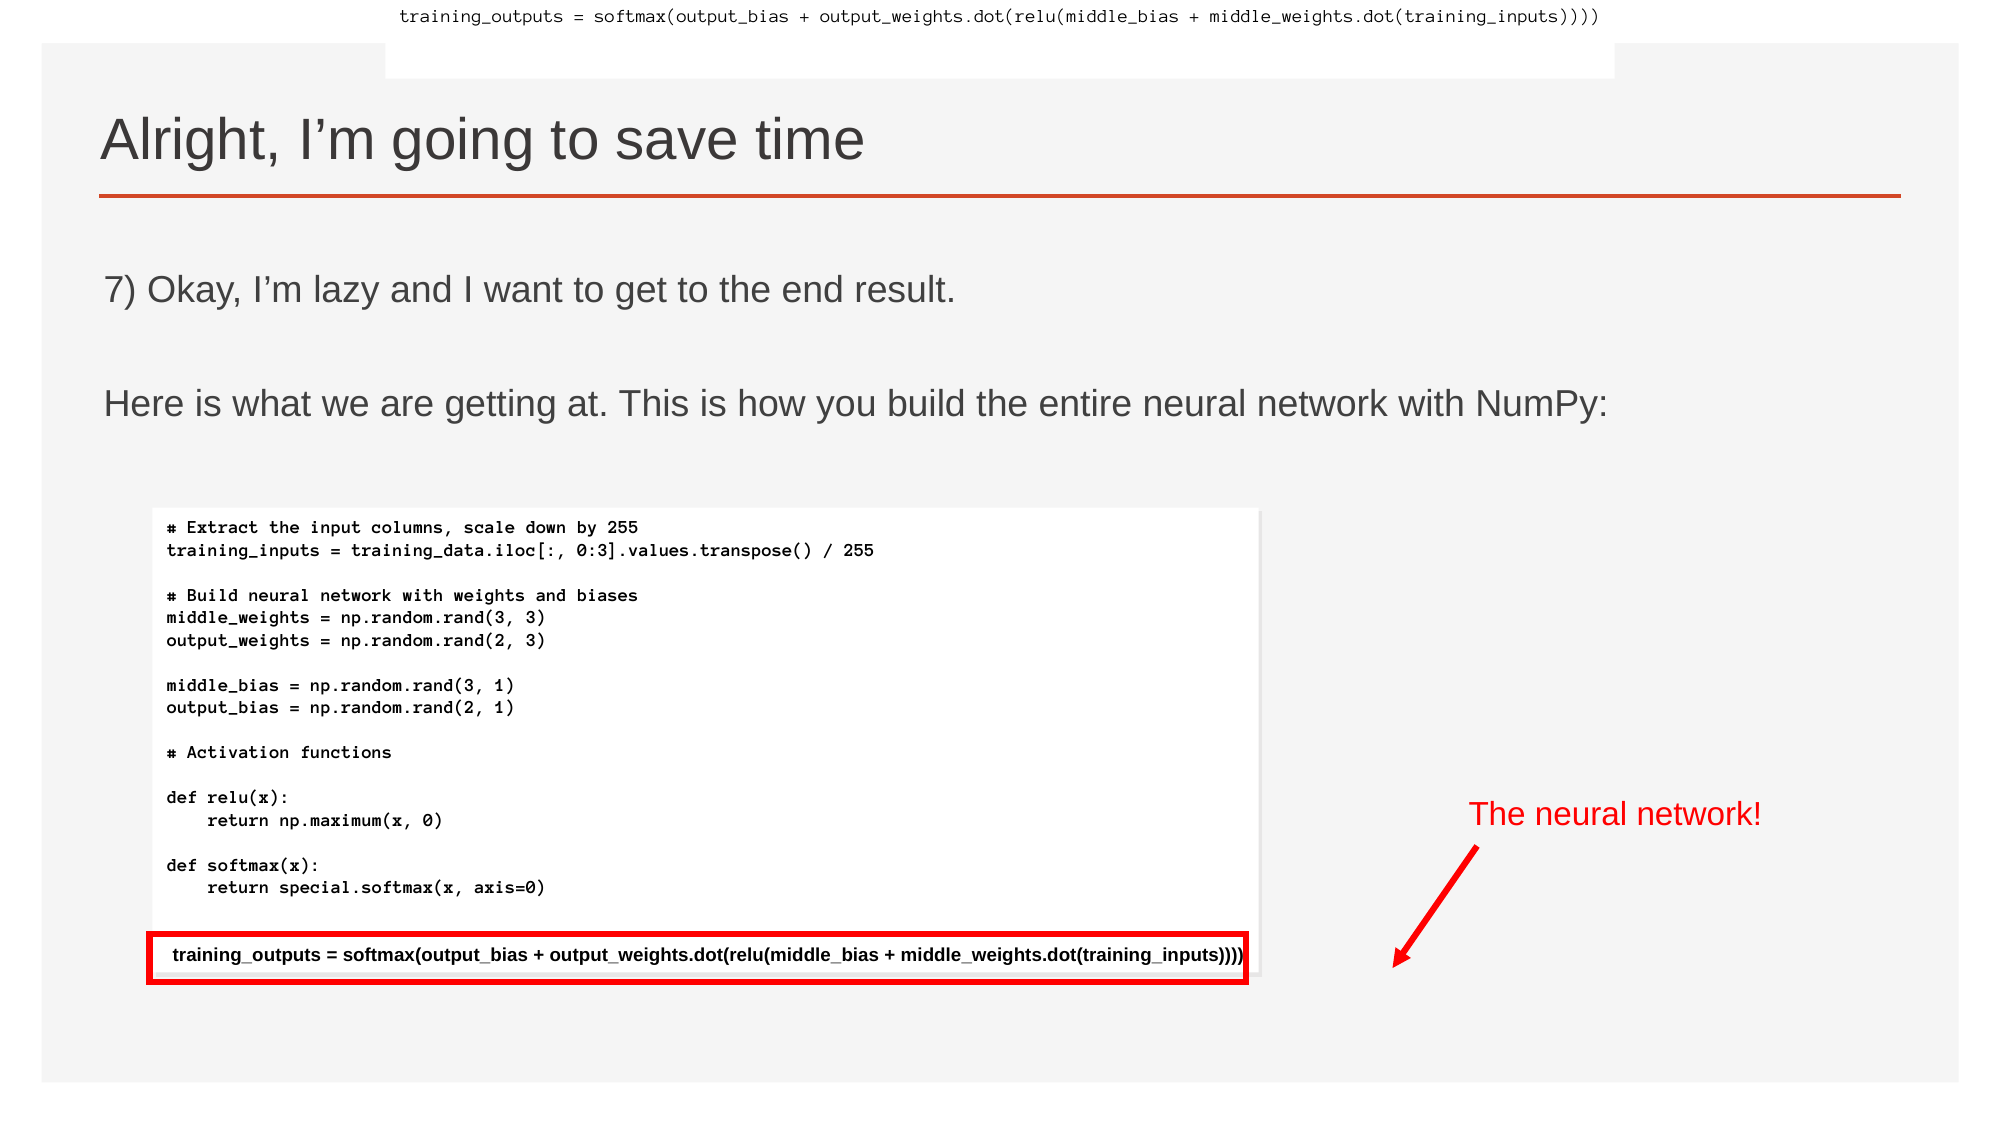

training_outputs = softmax(output_bias + output_weights.dot(relu(middle_bias + middle_weights.dot(training_inputs))))
# Alright, I’m going to save time
7) Okay, I’m lazy and I want to get to the end result.
Here is what we are getting at. This is how you build the entire neural network with NumPy:

# Extract the input columns, scale down by 255
training_inputs = training_data.iloc[:, 0:3].values.transpose() / 255

# Build neural network with weights and biases
middle_weights = np.random.rand(3, 3)
output_weights = np.random.rand(2, 3)

middle_bias = np.random.rand(3, 1)
output_bias = np.random.rand(2, 1)

# Activation functions

def relu(x):
    return np.maximum(x, 0)

def softmax(x):
    return special.softmax(x, axis=0)

 training_outputs = softmax(output_bias + output_weights.dot(relu(middle_bias + middle_weights.dot(training_inputs))))
The neural network!